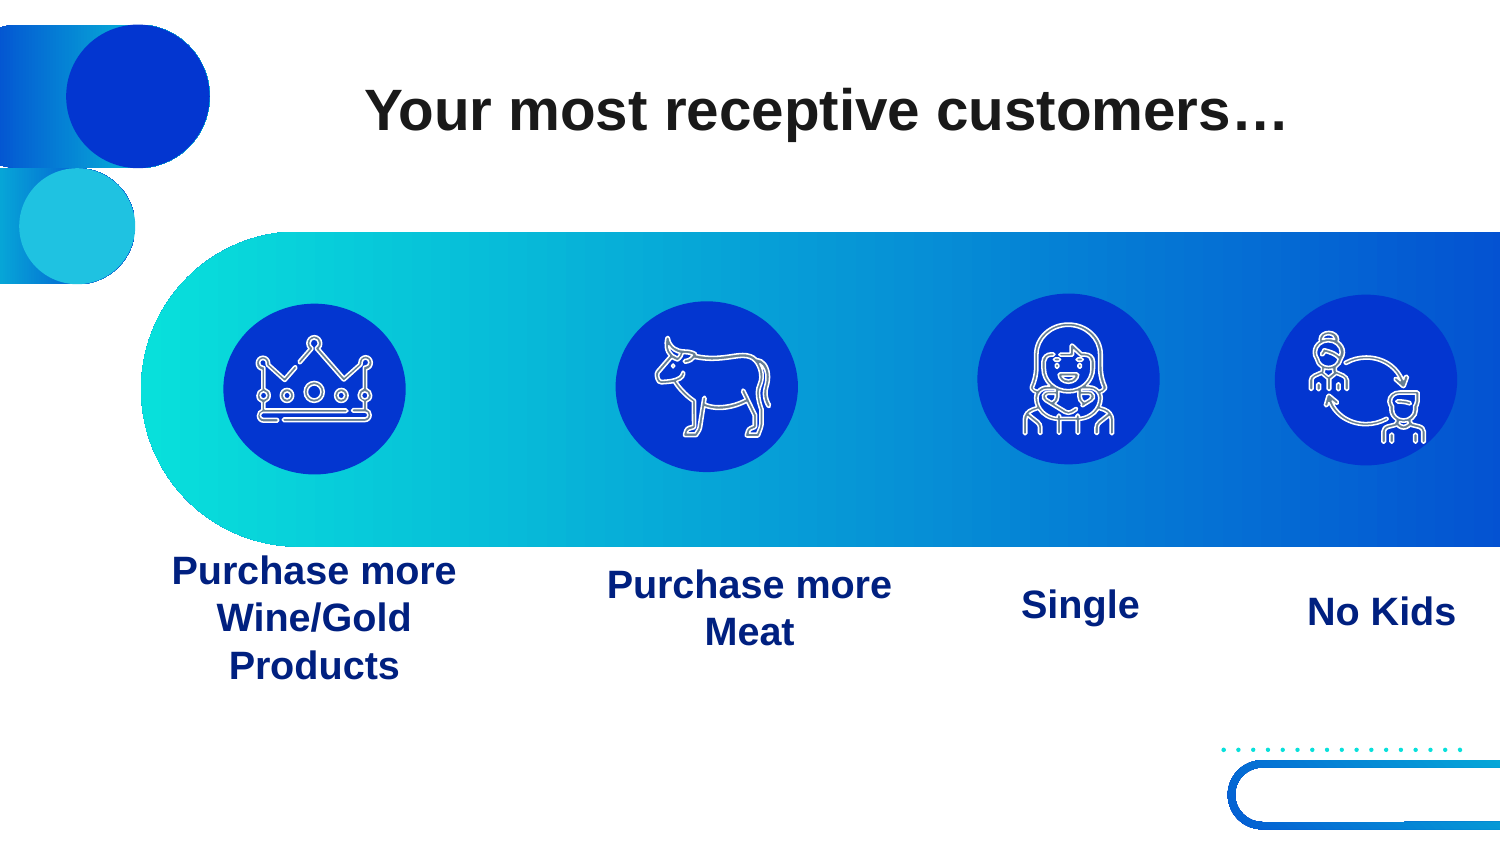

# Your most receptive customers…

Single
No Kids
Purchase more Meat
Purchase more Wine/Gold Products